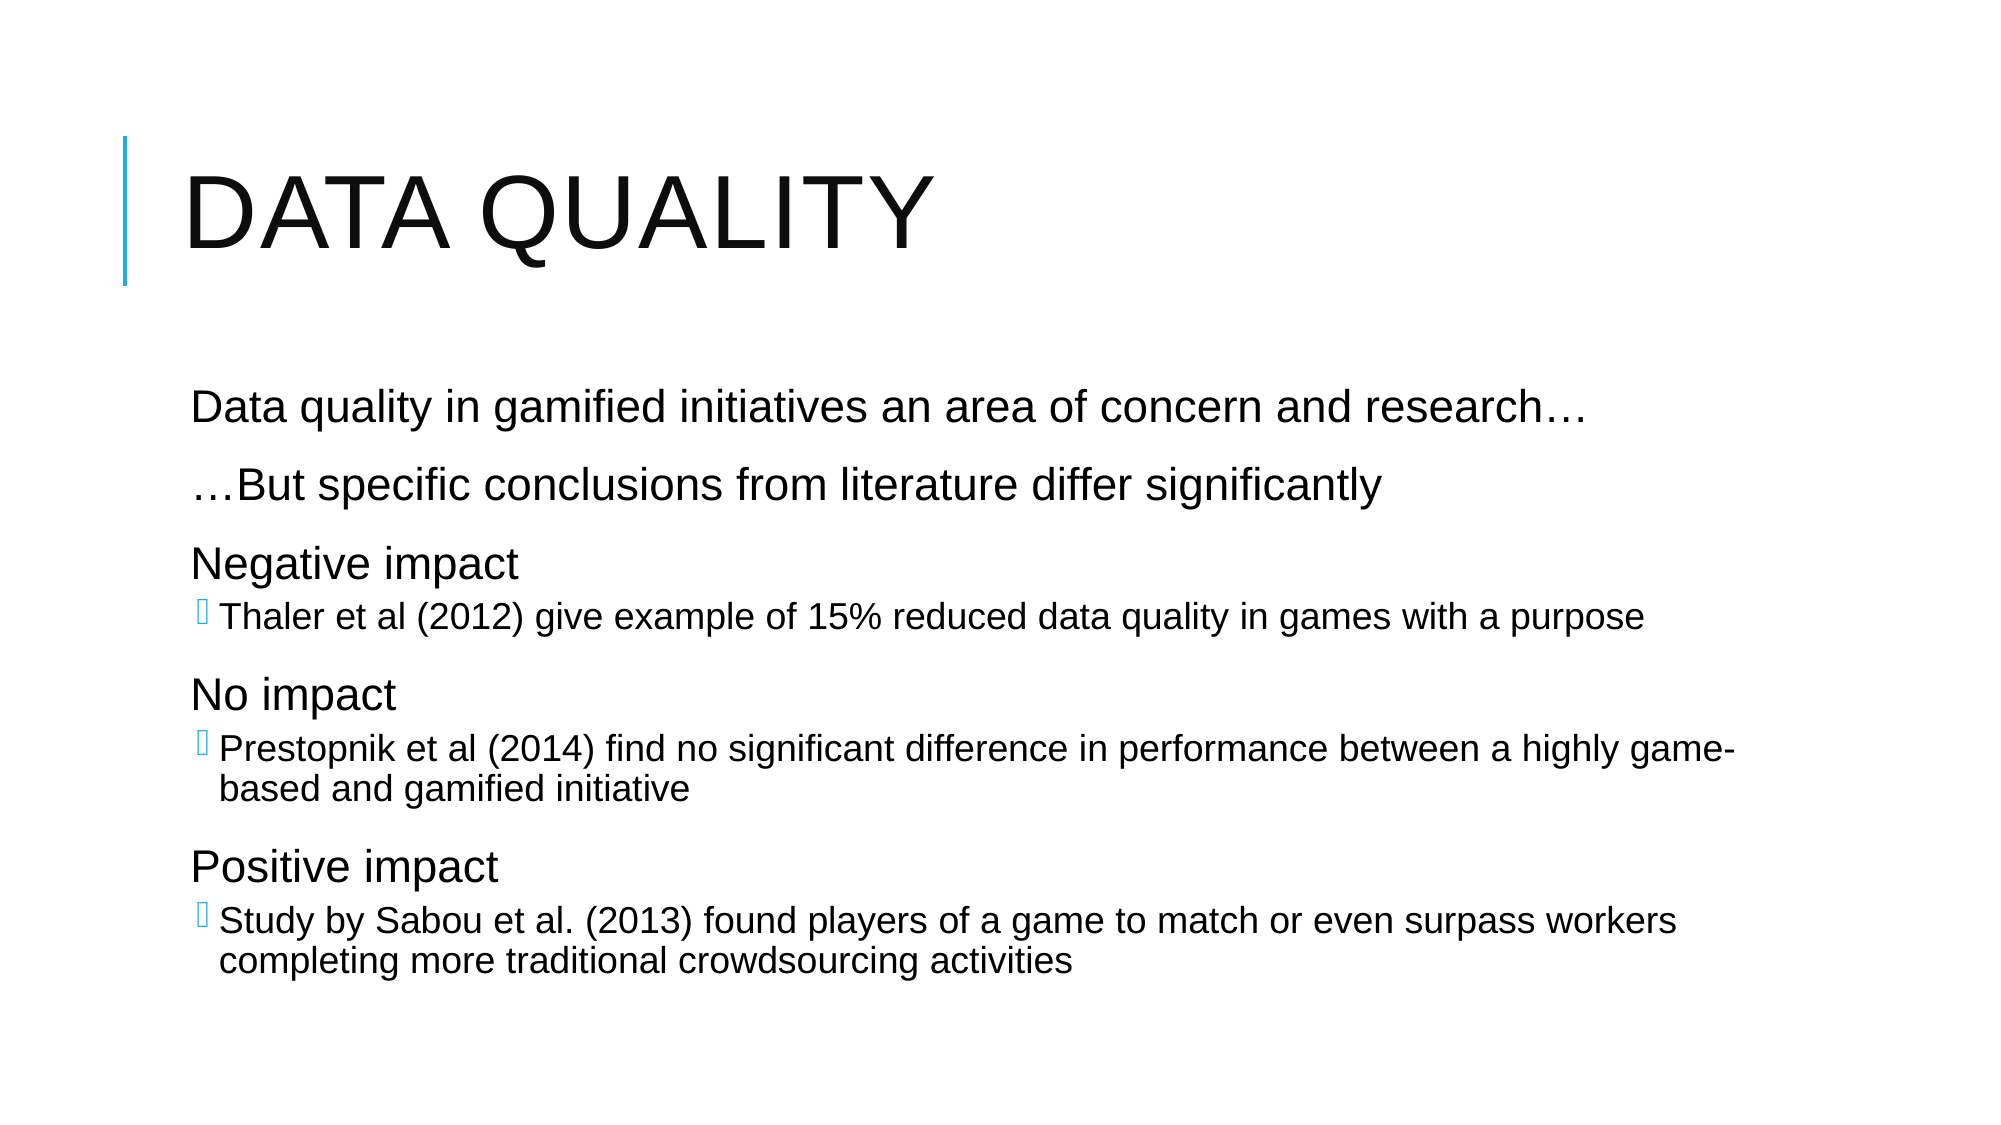

# Data Quality
Data quality in gamified initiatives an area of concern and research…
…But specific conclusions from literature differ significantly
Negative impact
Thaler et al (2012) give example of 15% reduced data quality in games with a purpose
No impact
Prestopnik et al (2014) find no significant difference in performance between a highly game-based and gamified initiative
Positive impact
Study by Sabou et al. (2013) found players of a game to match or even surpass workers completing more traditional crowdsourcing activities